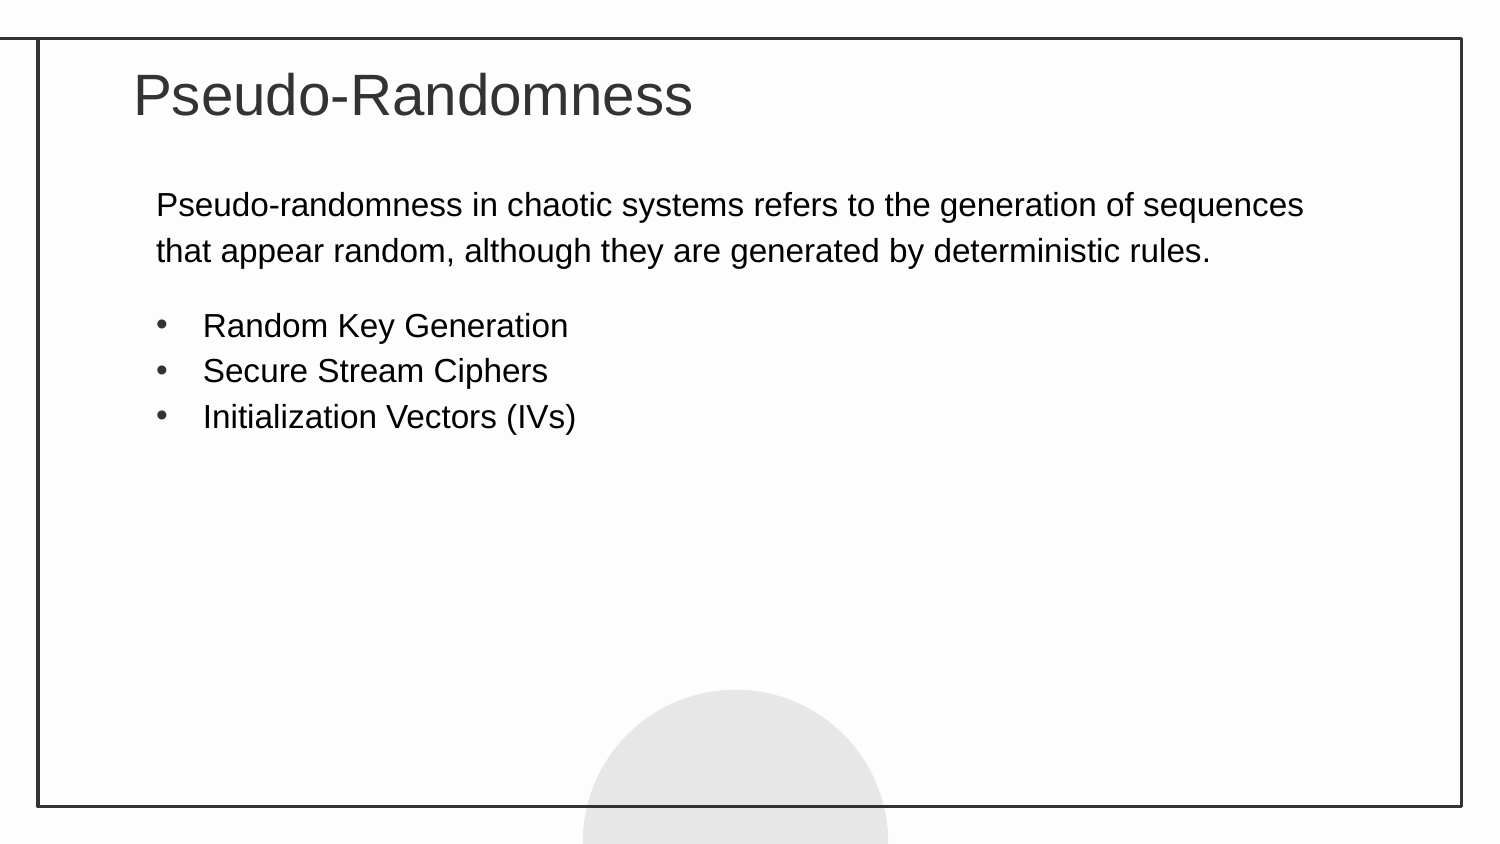

# Pseudo-Randomness
Pseudo-randomness in chaotic systems refers to the generation of sequences that appear random, although they are generated by deterministic rules.
Random Key Generation
Secure Stream Ciphers
Initialization Vectors (IVs)